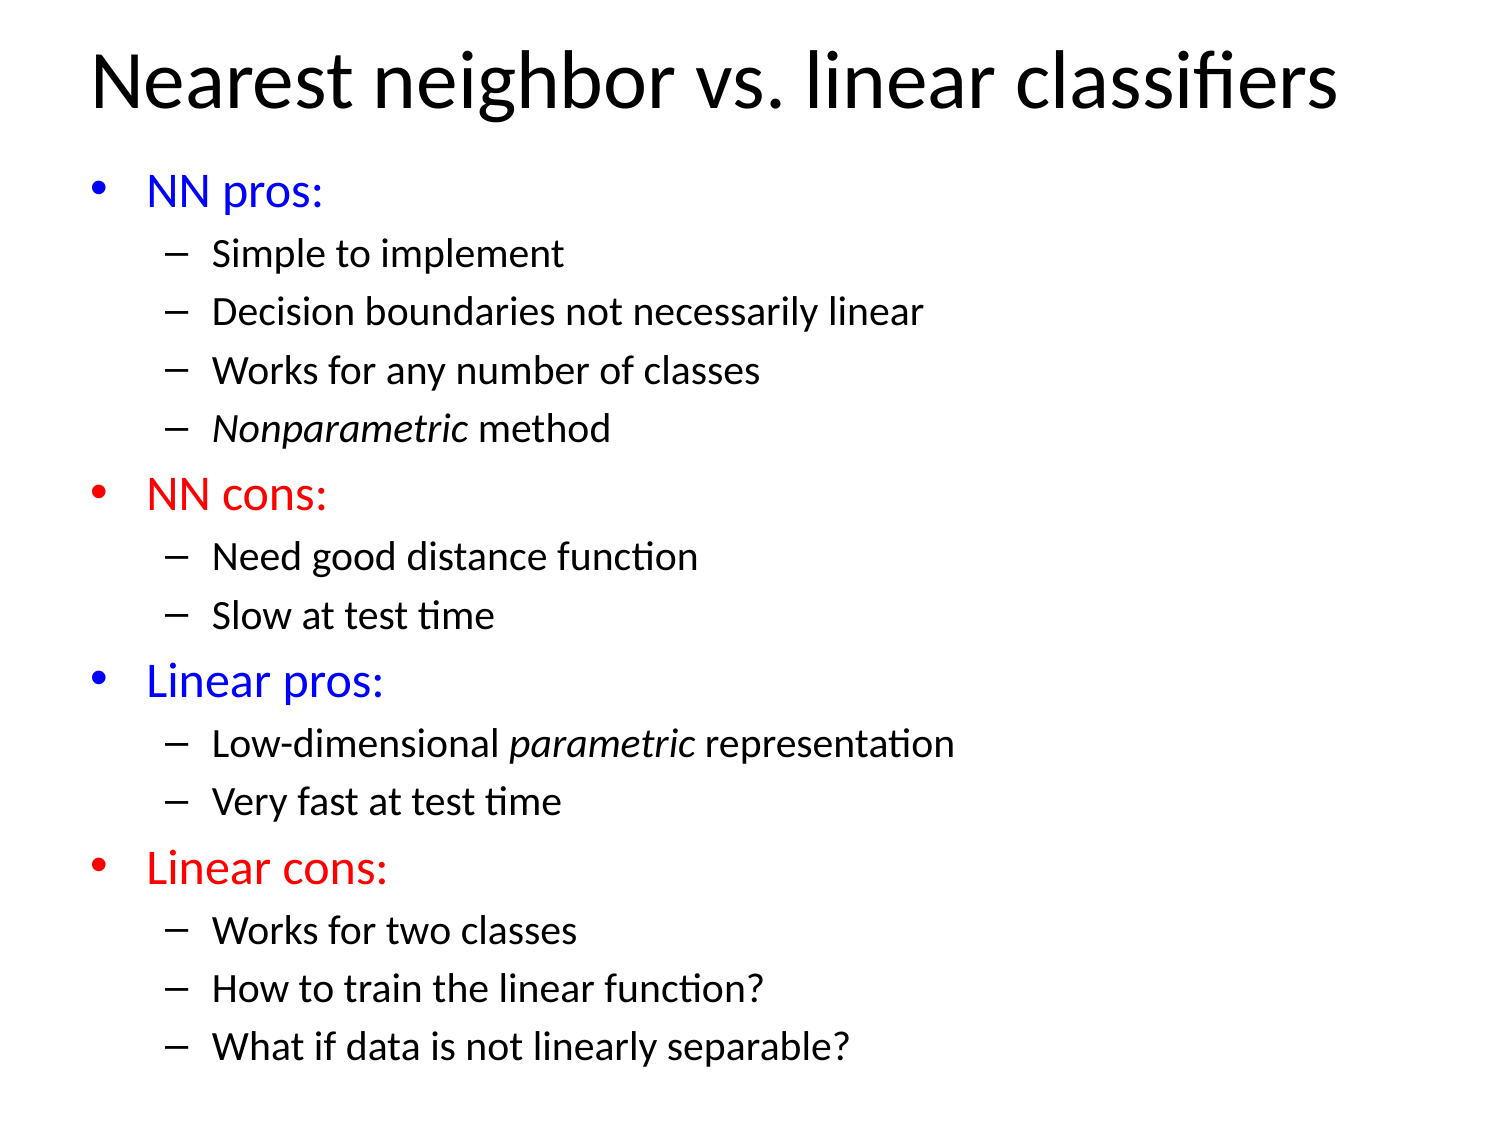

# Nearest neighbor vs. linear classifiers
NN pros:
Simple to implement
Decision boundaries not necessarily linear
Works for any number of classes
Nonparametric method
NN cons:
Need good distance function
Slow at test time
Linear pros:
Low-dimensional parametric representation
Very fast at test time
Linear cons:
Works for two classes
How to train the linear function?
What if data is not linearly separable?